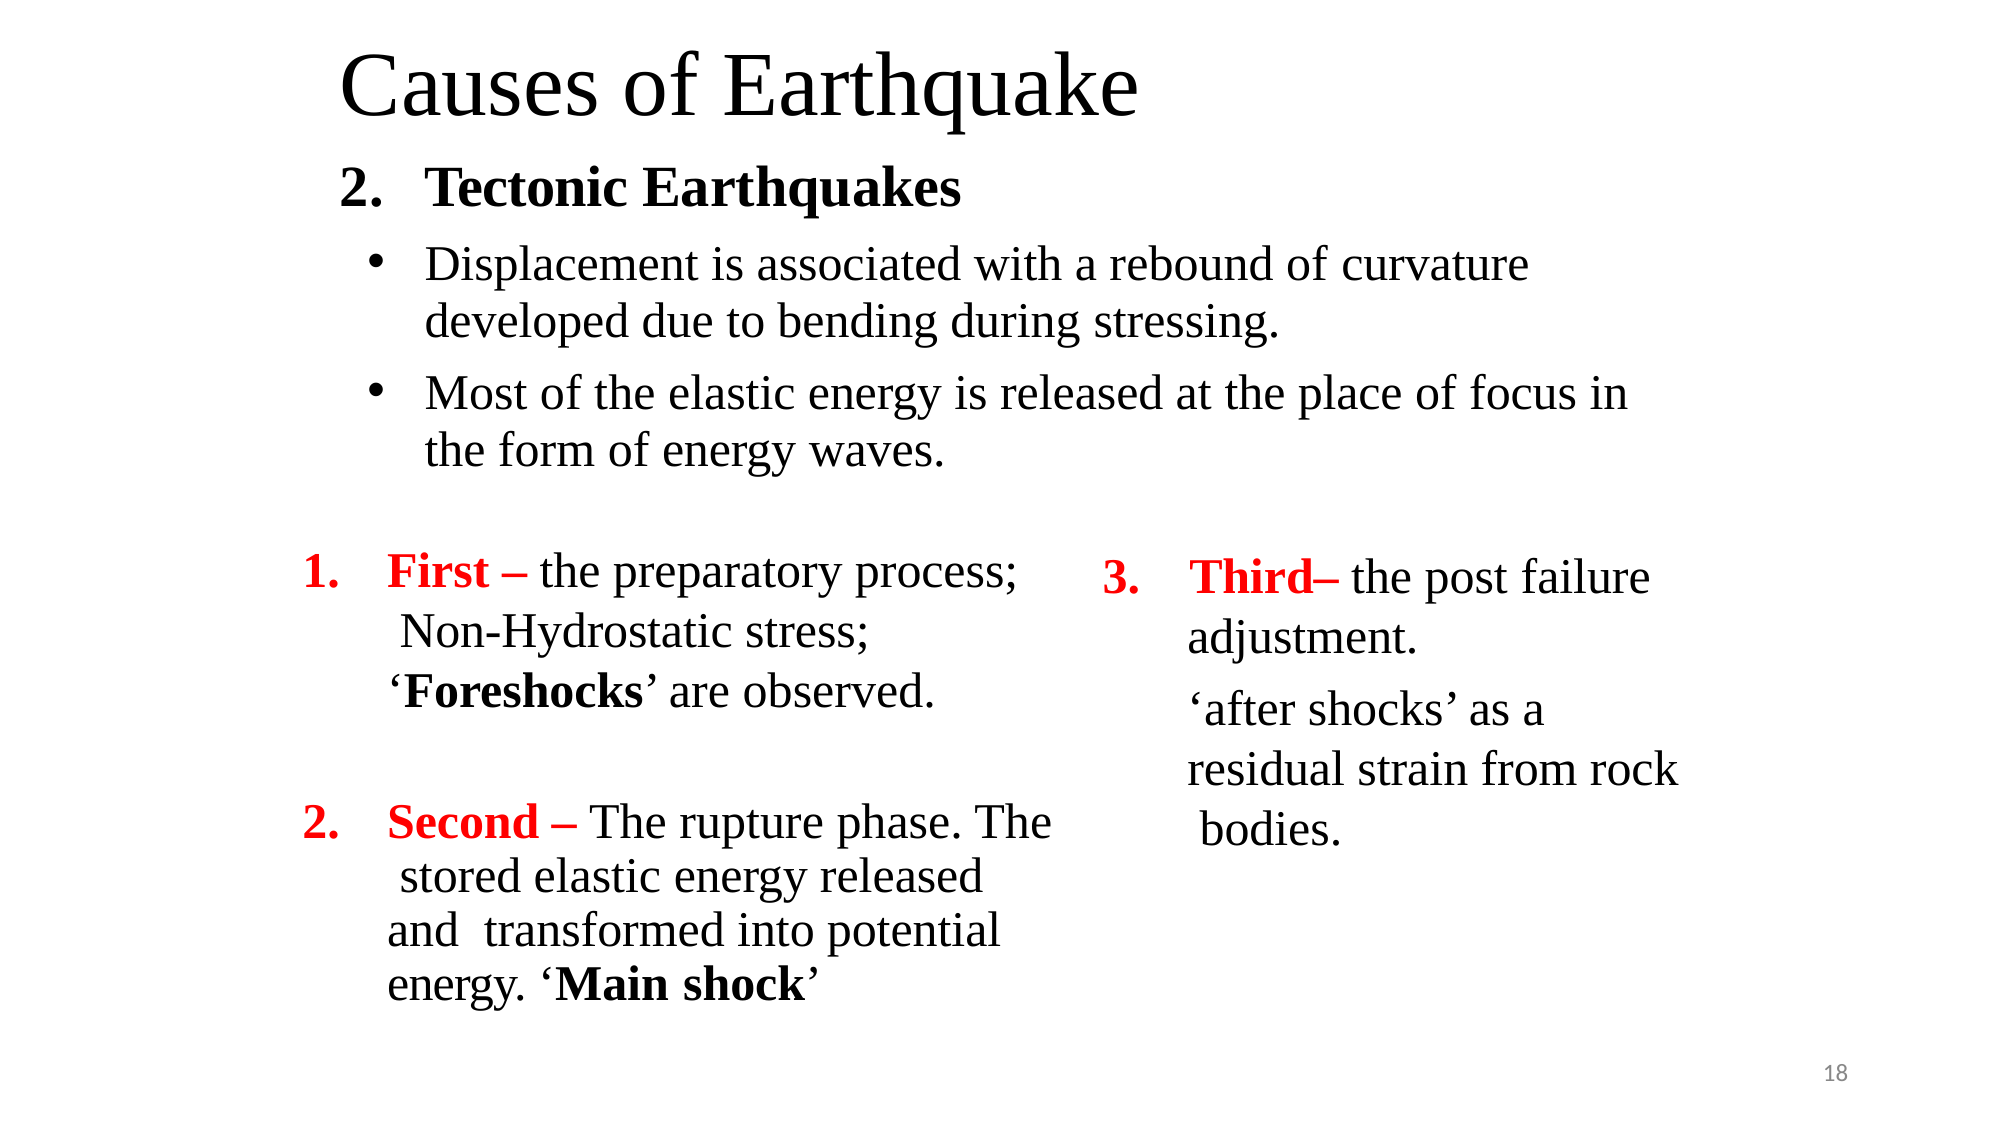

# Causes of Earthquake
2.	Tectonic Earthquakes
Displacement is associated with a rebound of curvature
developed due to bending during stressing.
Most of the elastic energy is released at the place of focus in
the form of energy waves.
1.	First – the preparatory process;  Non-Hydrostatic stress;  ‘Foreshocks’ are observed.
3.	Third– the post failure
adjustment.
‘after shocks’ as a  residual strain from rock  bodies.
2.	Second – The rupture phase. The  stored elastic energy released and  transformed into potential  energy. ‘Main shock’
18